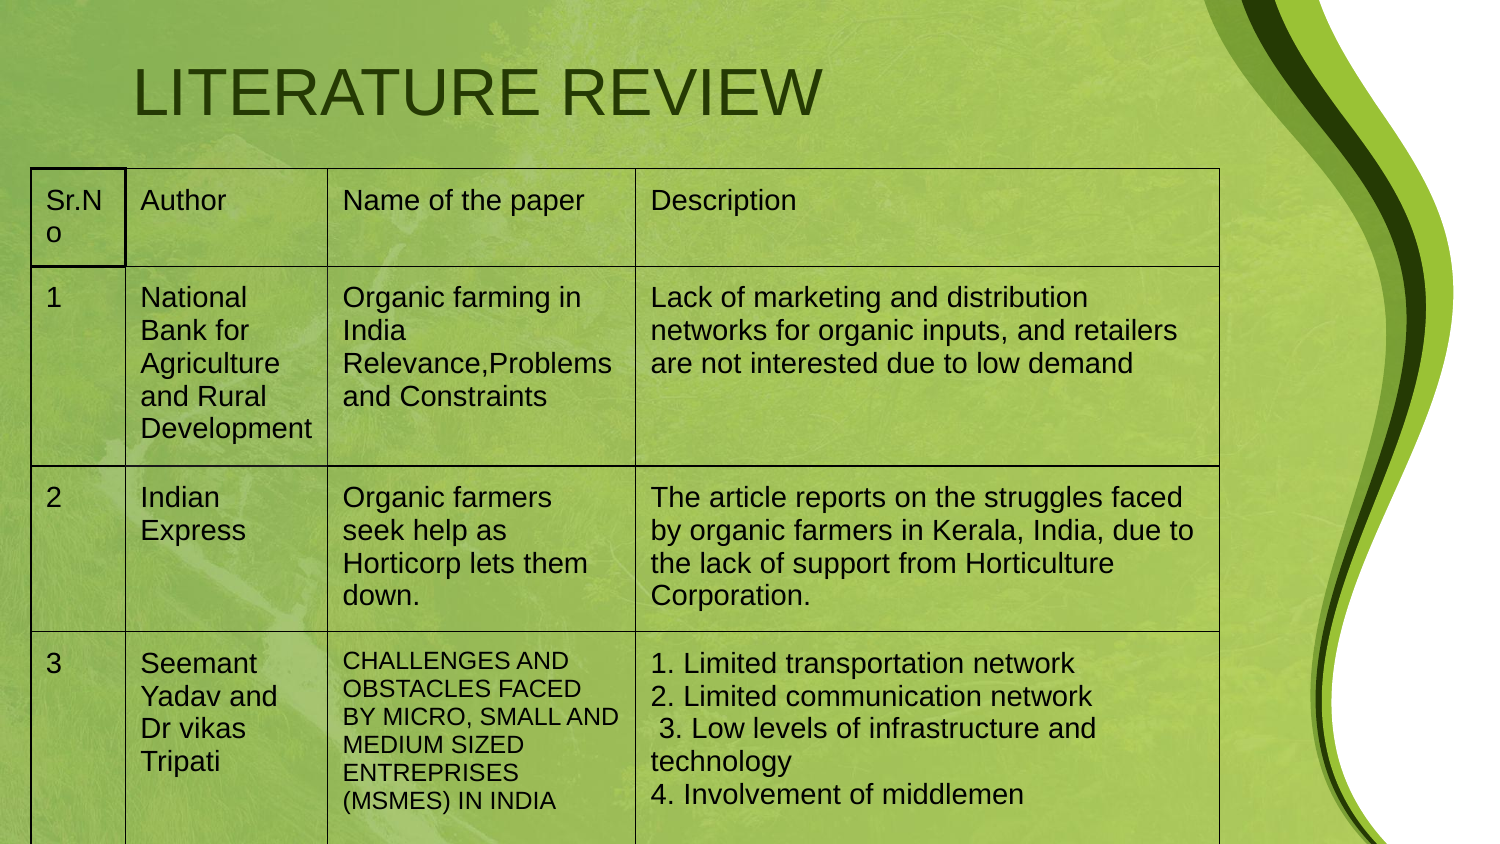

# LITERATURE REVIEW
| Sr.No | Author | Name of the paper | Description |
| --- | --- | --- | --- |
| 1 | National Bank for Agriculture and Rural Development | Organic farming in India Relevance,Problems and Constraints | Lack of marketing and distribution networks for organic inputs, and retailers are not interested due to low demand |
| 2 | Indian Express | Organic farmers seek help as Horticorp lets them down. | The article reports on the struggles faced by organic farmers in Kerala, India, due to the lack of support from Horticulture Corporation. |
| 3 | Seemant Yadav and Dr vikas Tripati | CHALLENGES AND OBSTACLES FACED BY MICRO, SMALL AND MEDIUM SIZED ENTREPRISES (MSMES) IN INDIA | 1. Limited transportation network​ 2. Limited communication network​ 3. Low levels of infrastructure and technology​ 4. Involvement of middlemen |